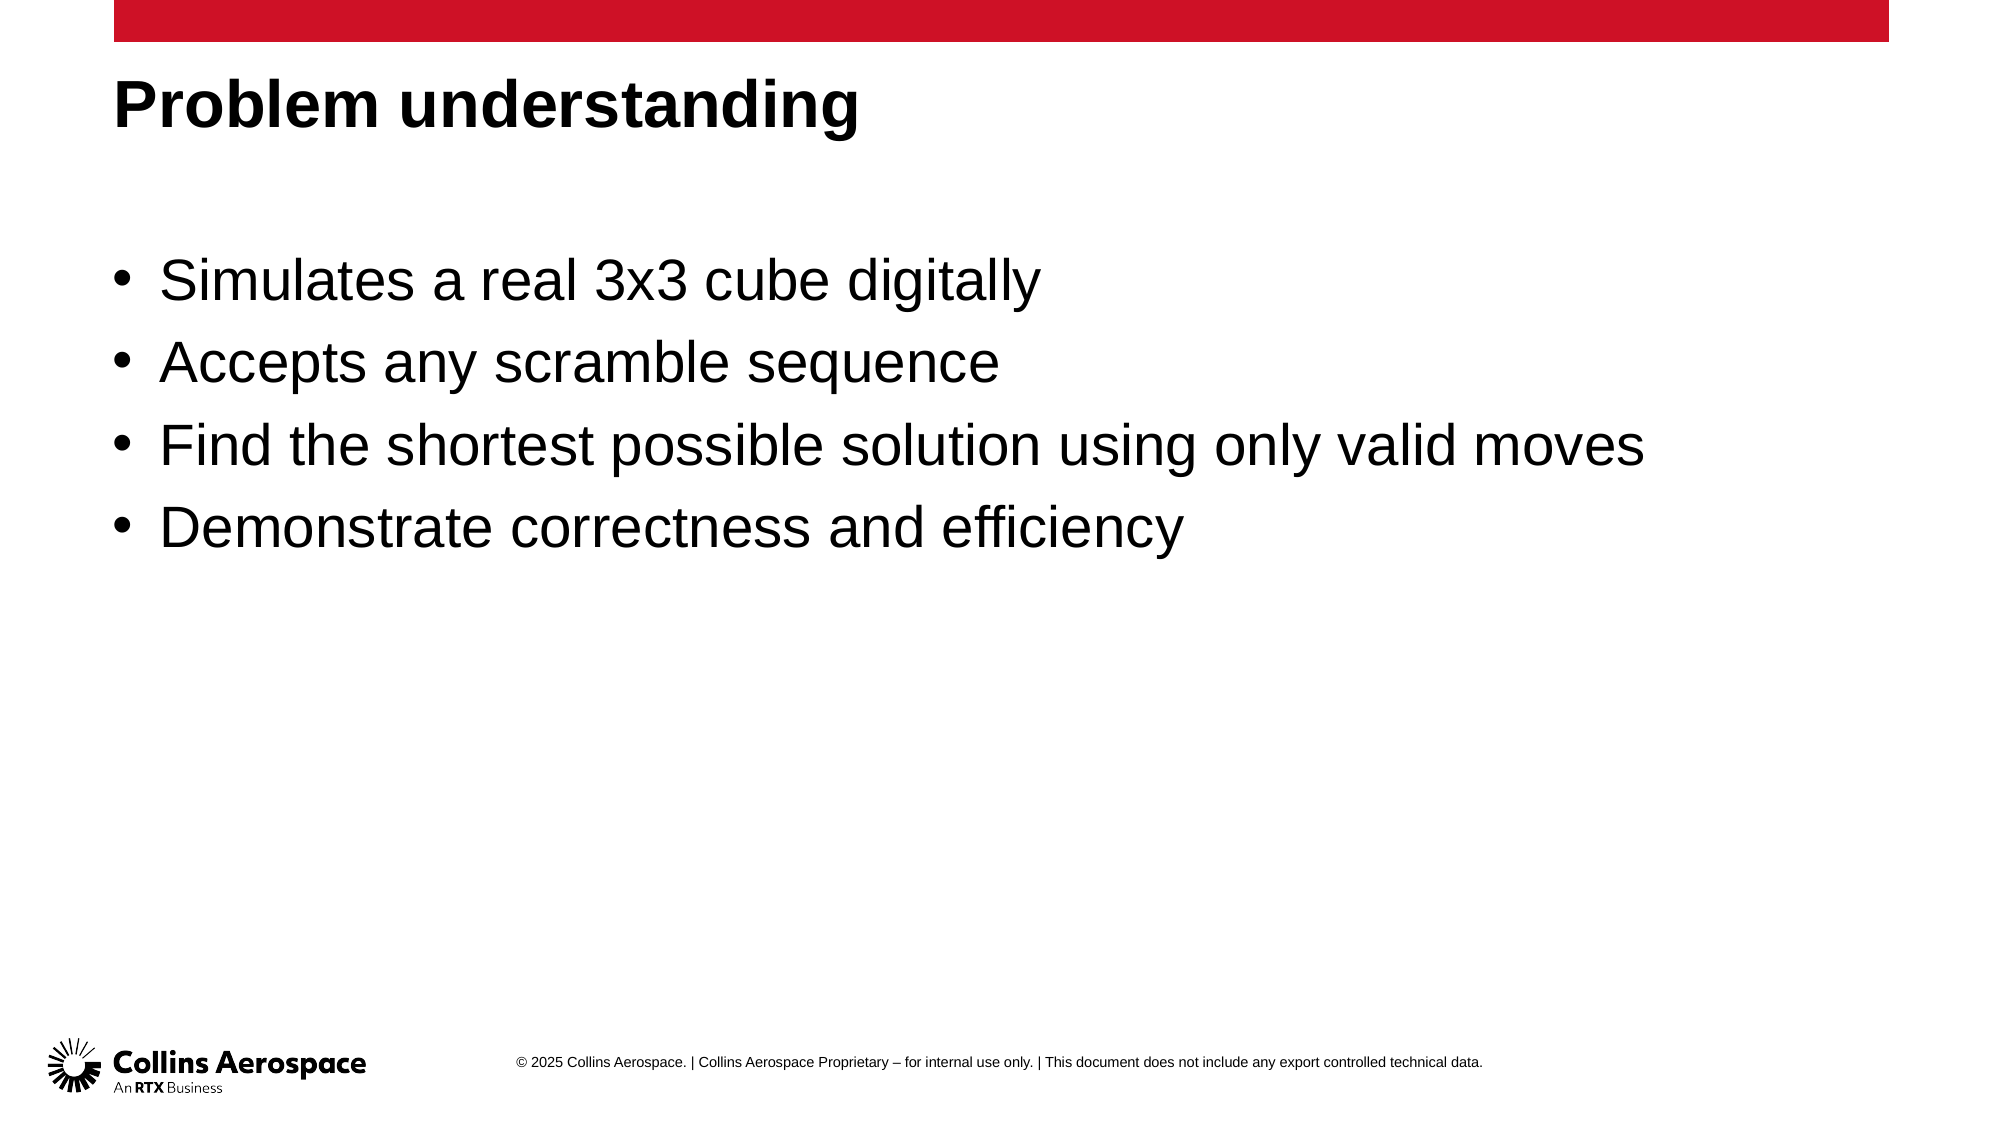

# Problem understanding
Simulates a real 3x3 cube digitally
Accepts any scramble sequence
Find the shortest possible solution using only valid moves
Demonstrate correctness and efficiency

© 2025 Collins Aerospace. | Collins Aerospace Proprietary – for internal use only. | This document does not include any export controlled technical data.